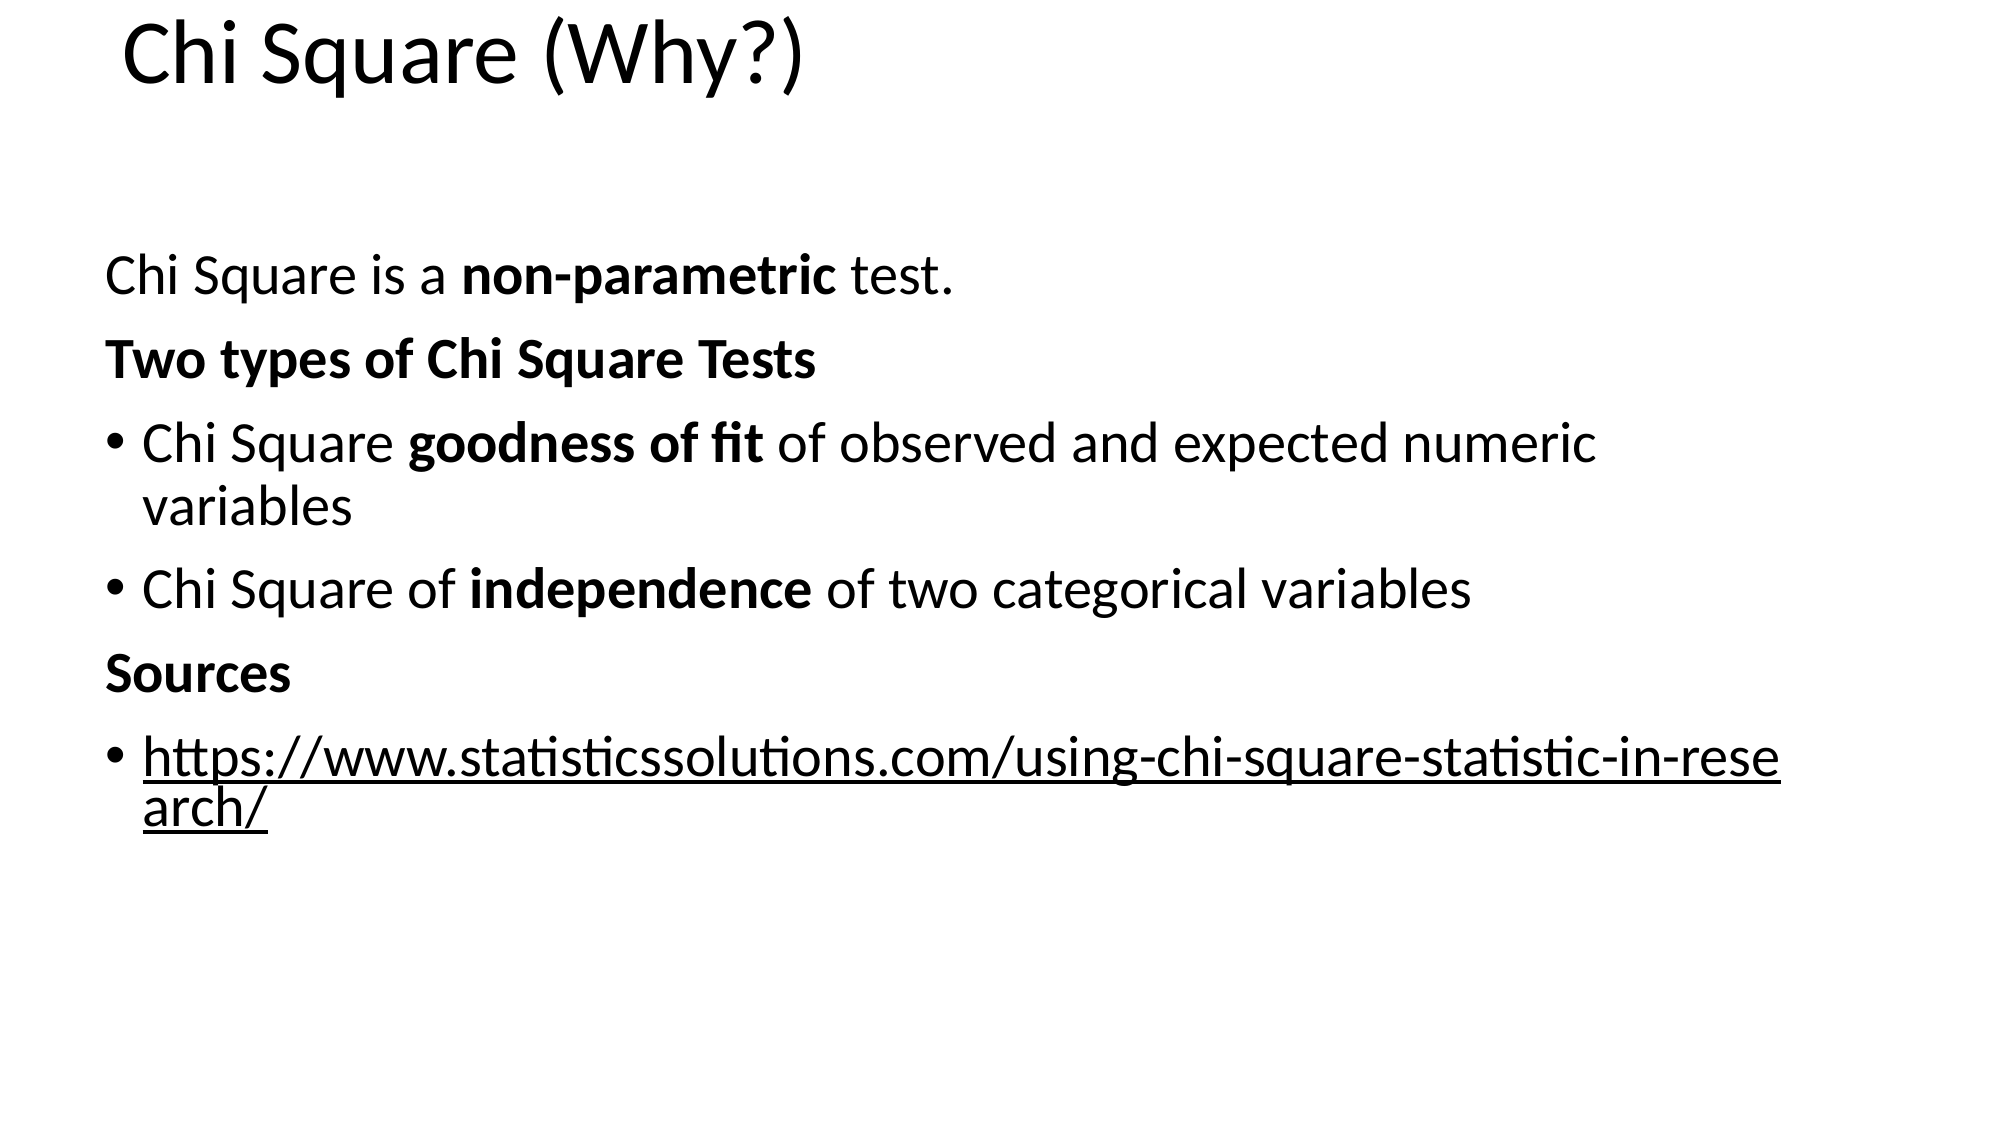

# Chi Square (Why?)

Chi Square is a non-parametric test.
Two types of Chi Square Tests
Chi Square goodness of fit of observed and expected numeric variables
Chi Square of independence of two categorical variables
Sources
https://www.statisticssolutions.com/using-chi-square-statistic-in-research/